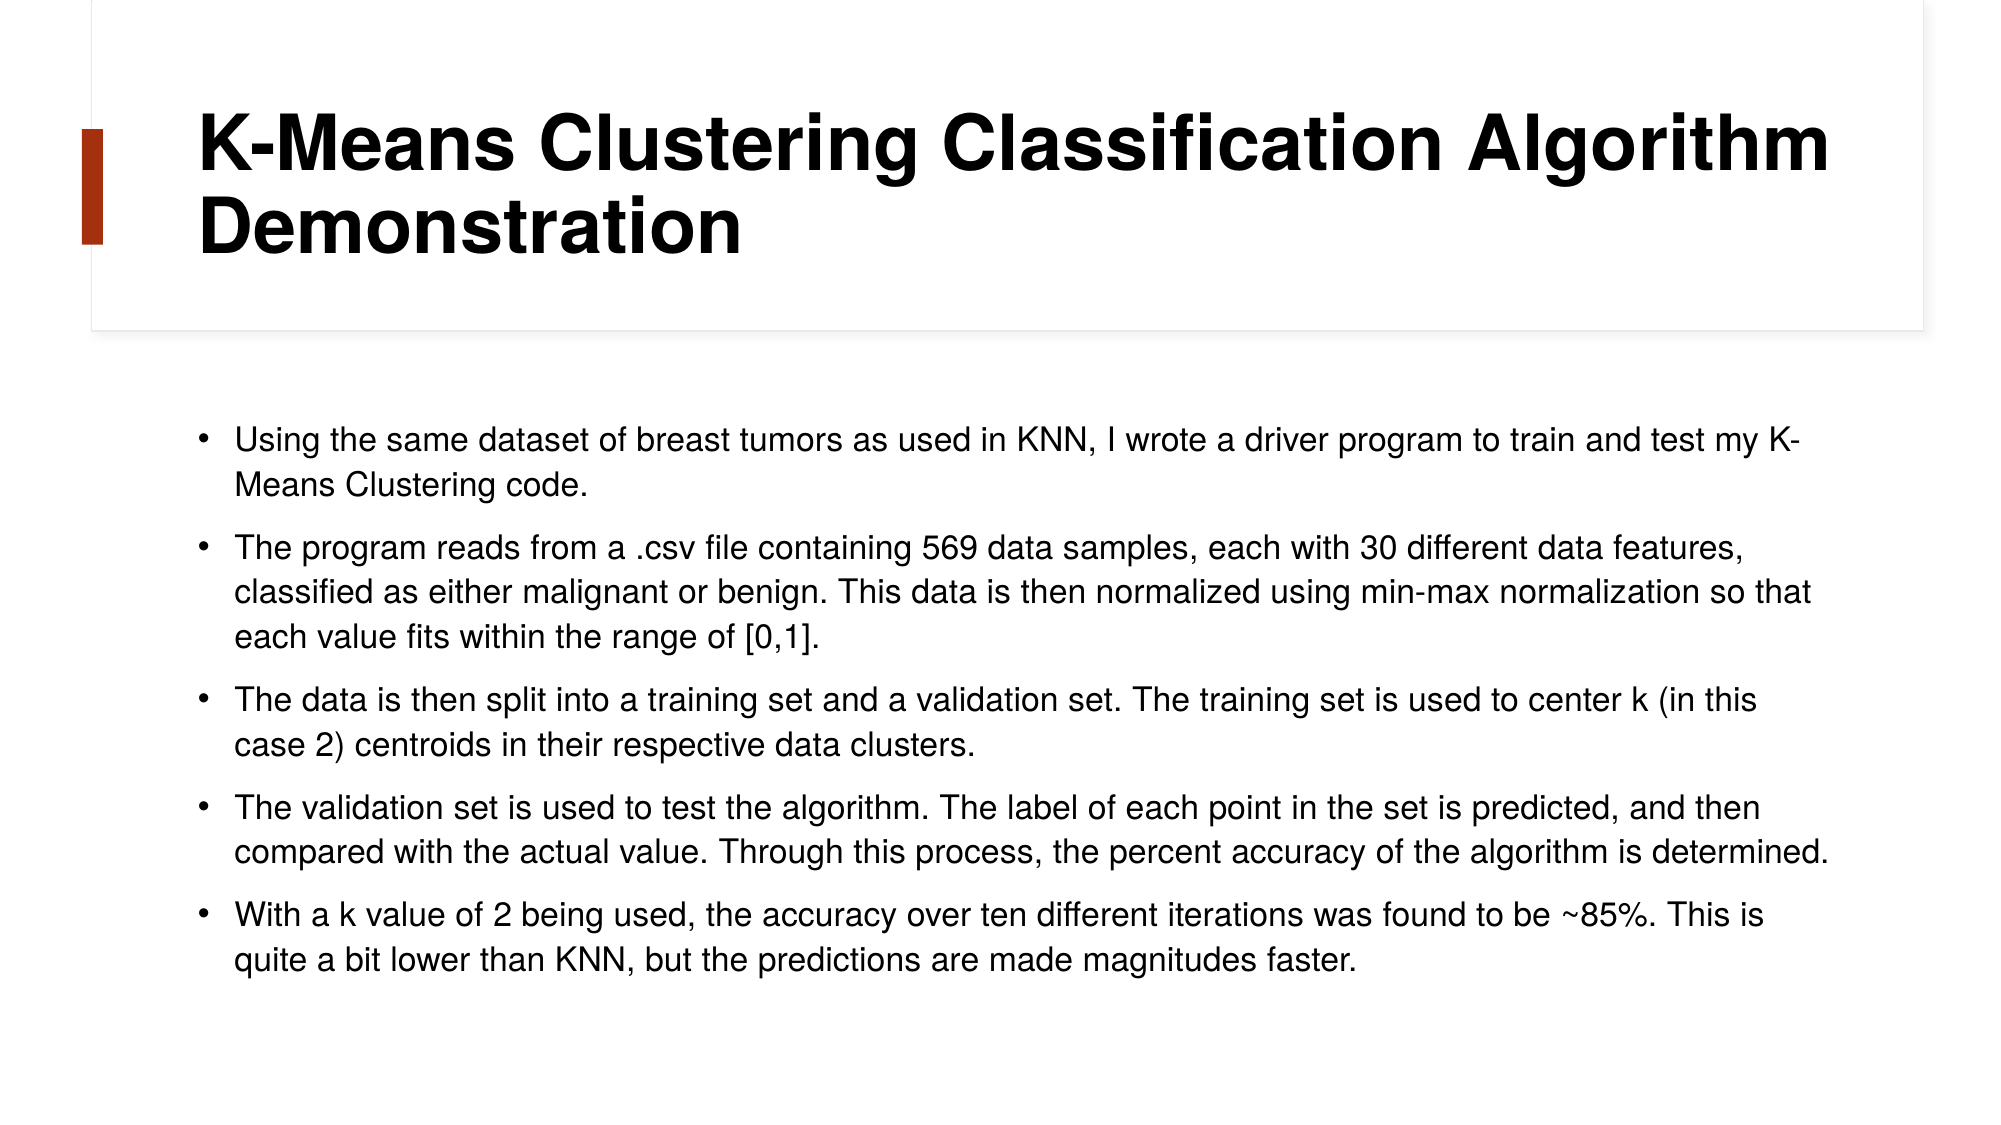

# K-Means Clustering Classification Algorithm Demonstration
Using the same dataset of breast tumors as used in KNN, I wrote a driver program to train and test my K-Means Clustering code.
The program reads from a .csv file containing 569 data samples, each with 30 different data features, classified as either malignant or benign. This data is then normalized using min-max normalization so that each value fits within the range of [0,1].
The data is then split into a training set and a validation set. The training set is used to center k (in this case 2) centroids in their respective data clusters.
The validation set is used to test the algorithm. The label of each point in the set is predicted, and then compared with the actual value. Through this process, the percent accuracy of the algorithm is determined.
With a k value of 2 being used, the accuracy over ten different iterations was found to be ~85%. This is quite a bit lower than KNN, but the predictions are made magnitudes faster.